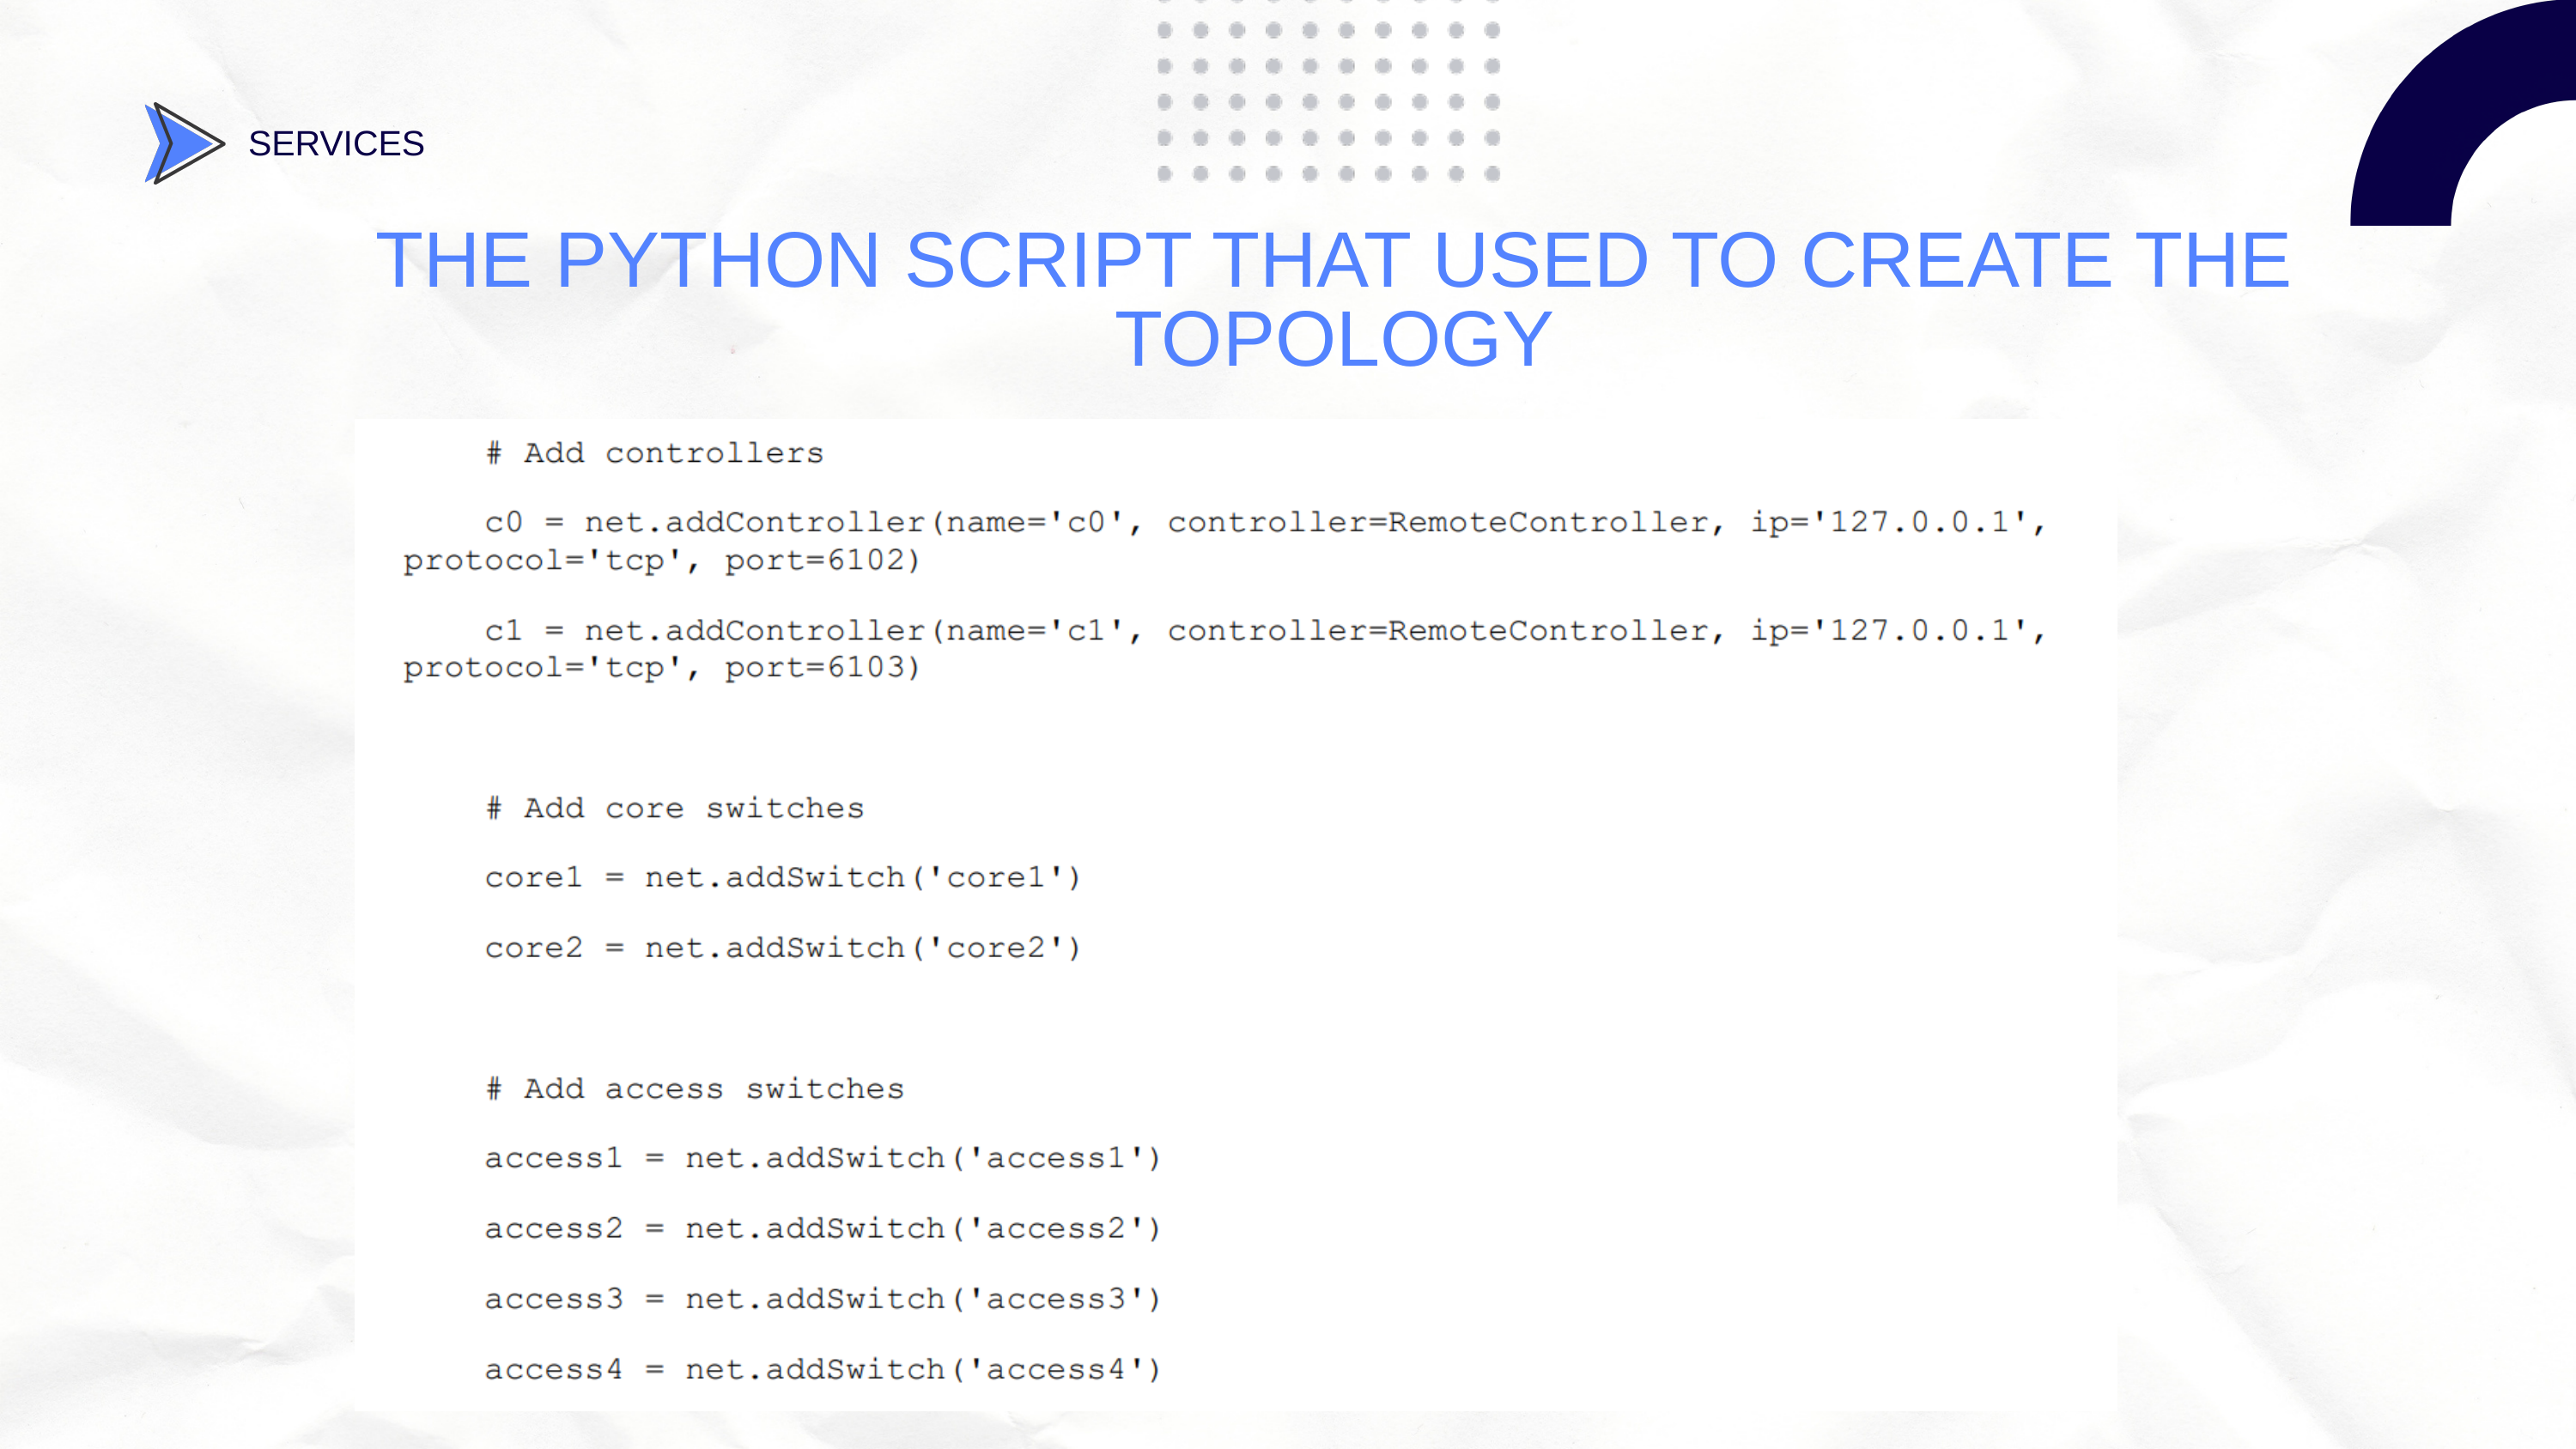

SERVICES
THE PYTHON SCRIPT THAT USED TO CREATE THE TOPOLOGY